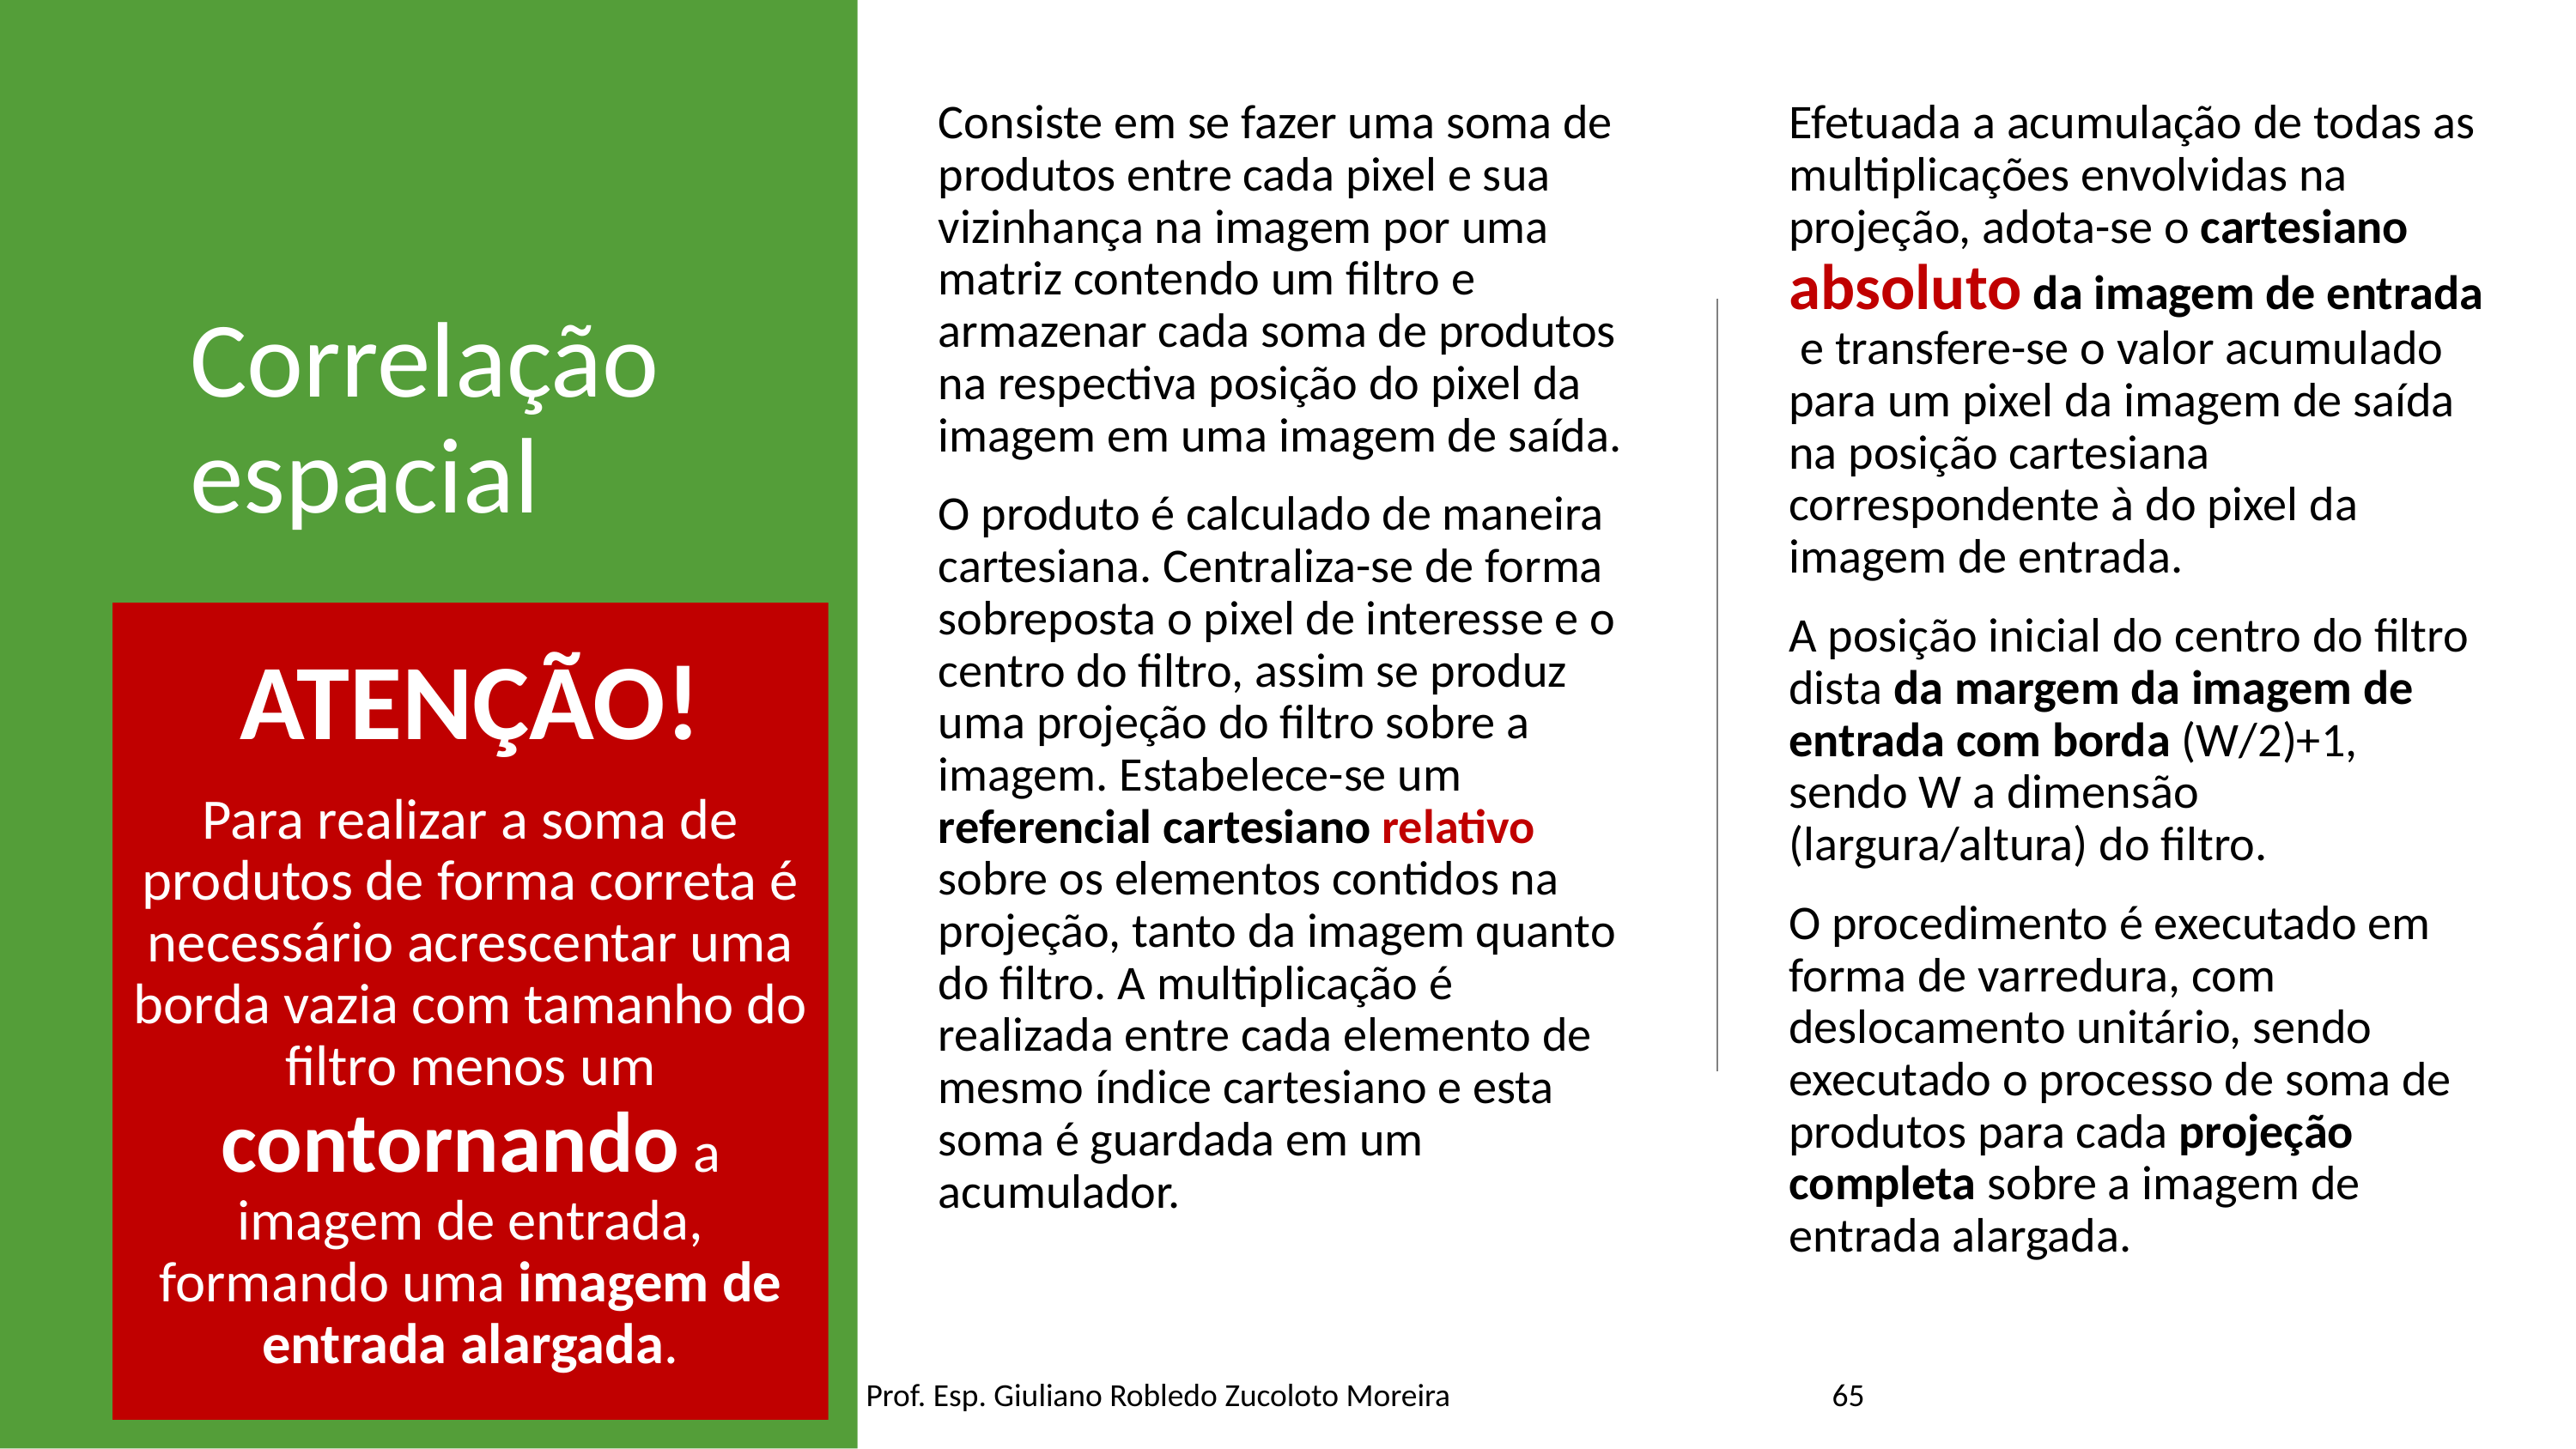

Consiste em se fazer uma soma de produtos entre cada pixel e sua vizinhança na imagem por uma matriz contendo um filtro e armazenar cada soma de produtos na respectiva posição do pixel da imagem em uma imagem de saída.
O produto é calculado de maneira cartesiana. Centraliza-se de forma sobreposta o pixel de interesse e o centro do filtro, assim se produz uma projeção do filtro sobre a imagem. Estabelece-se um referencial cartesiano relativo sobre os elementos contidos na projeção, tanto da imagem quanto do filtro. A multiplicação é realizada entre cada elemento de mesmo índice cartesiano e esta soma é guardada em um acumulador.
Efetuada a acumulação de todas as multiplicações envolvidas na projeção, adota-se o cartesiano absoluto da imagem de entrada  e transfere-se o valor acumulado para um pixel da imagem de saída na posição cartesiana correspondente à do pixel da imagem de entrada.
A posição inicial do centro do filtro dista da margem da imagem de entrada com borda (W/2)+1, sendo W a dimensão (largura/altura) do filtro.
O procedimento é executado em forma de varredura, com deslocamento unitário, sendo executado o processo de soma de produtos para cada projeção completa sobre a imagem de entrada alargada.
# Correlação espacial
ATENÇÃO!
Para realizar a soma de produtos de forma correta é necessário acrescentar uma borda vazia com tamanho do filtro menos um contornando a imagem de entrada, formando uma imagem de entrada alargada.
Prof. Esp. Giuliano Robledo Zucoloto Moreira
65